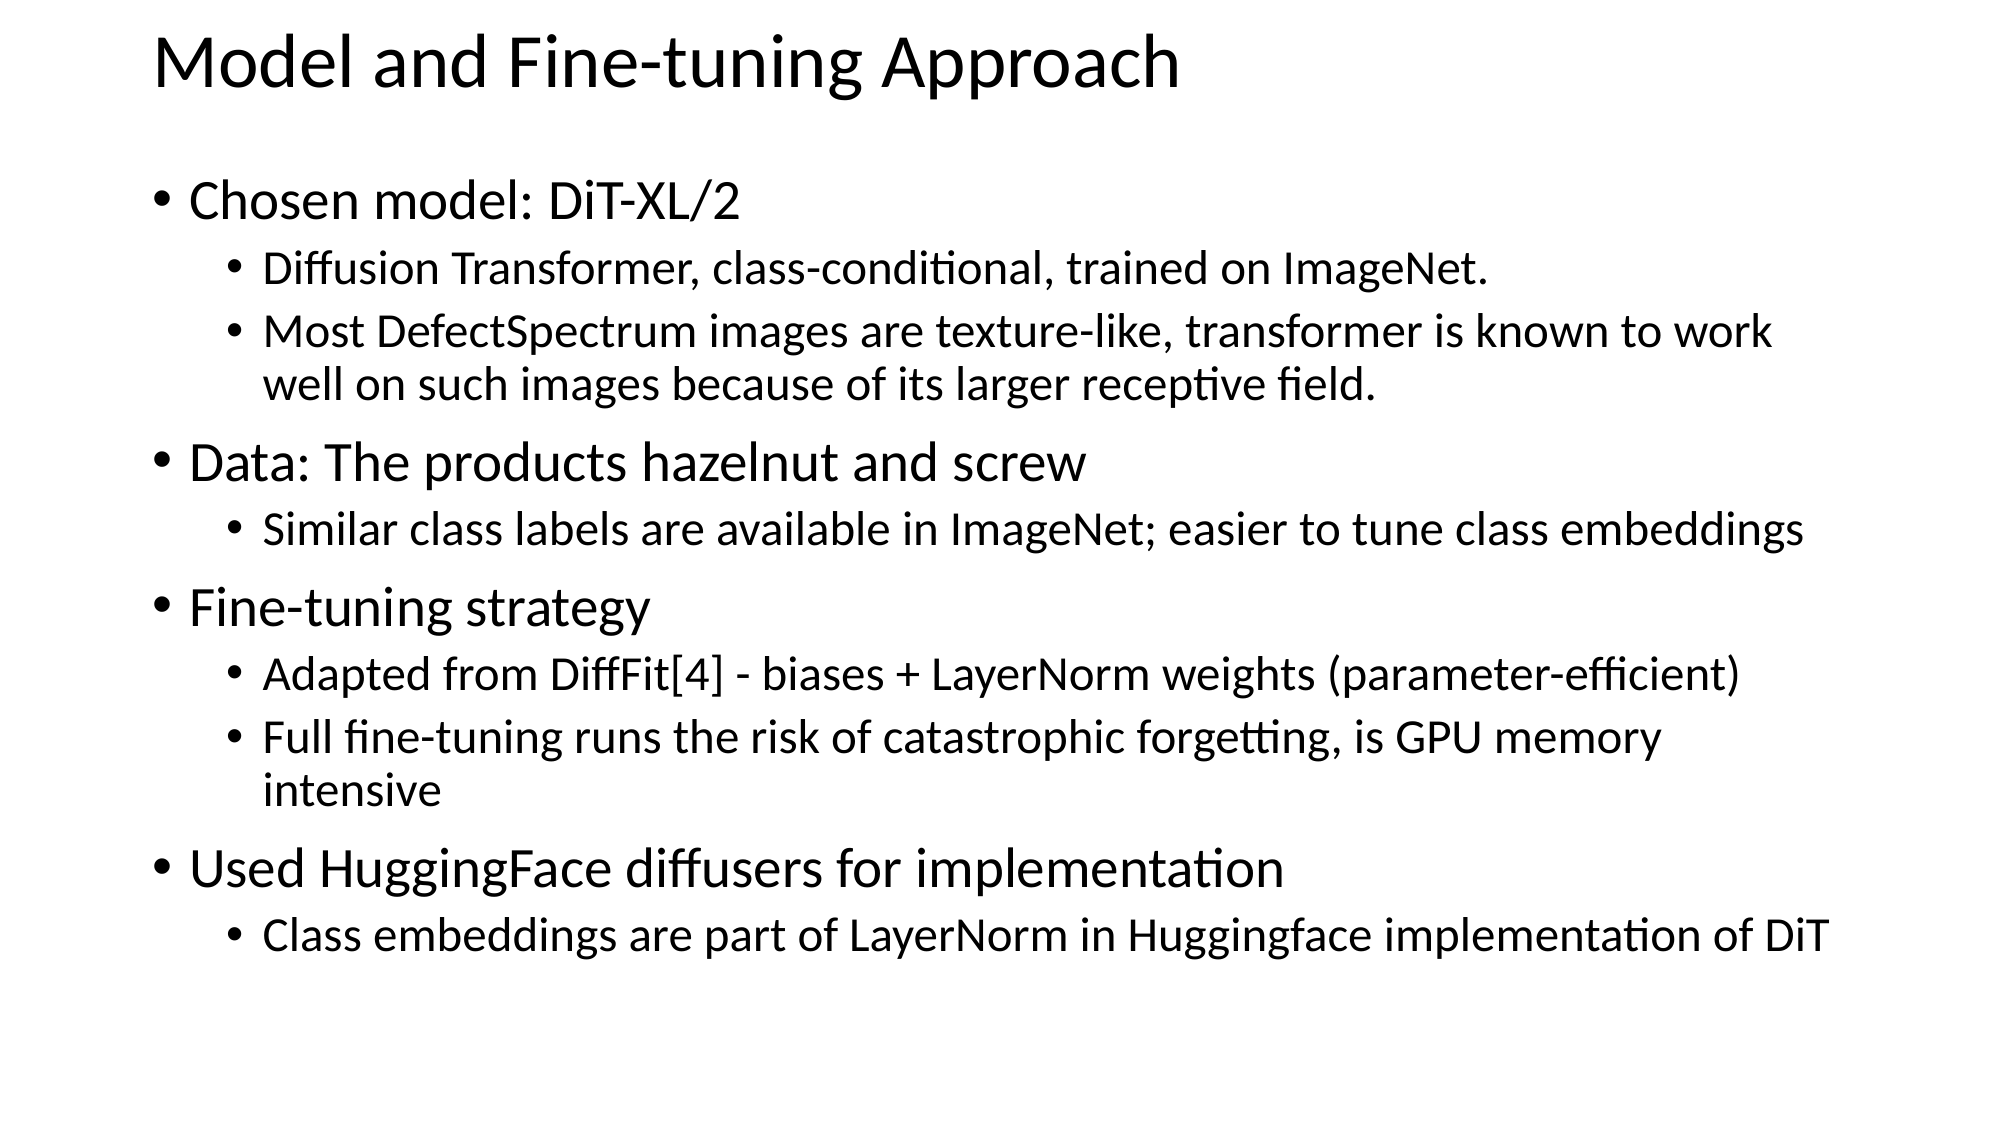

# Model and Fine-tuning Approach
Chosen model: DiT-XL/2
Diffusion Transformer, class-conditional, trained on ImageNet.
Most DefectSpectrum images are texture-like, transformer is known to work well on such images because of its larger receptive field.
Data: The products hazelnut and screw
Similar class labels are available in ImageNet; easier to tune class embeddings
Fine-tuning strategy
Adapted from DiffFit[4] - biases + LayerNorm weights (parameter-efficient)
Full fine-tuning runs the risk of catastrophic forgetting, is GPU memory intensive
Used HuggingFace diffusers for implementation
Class embeddings are part of LayerNorm in Huggingface implementation of DiT